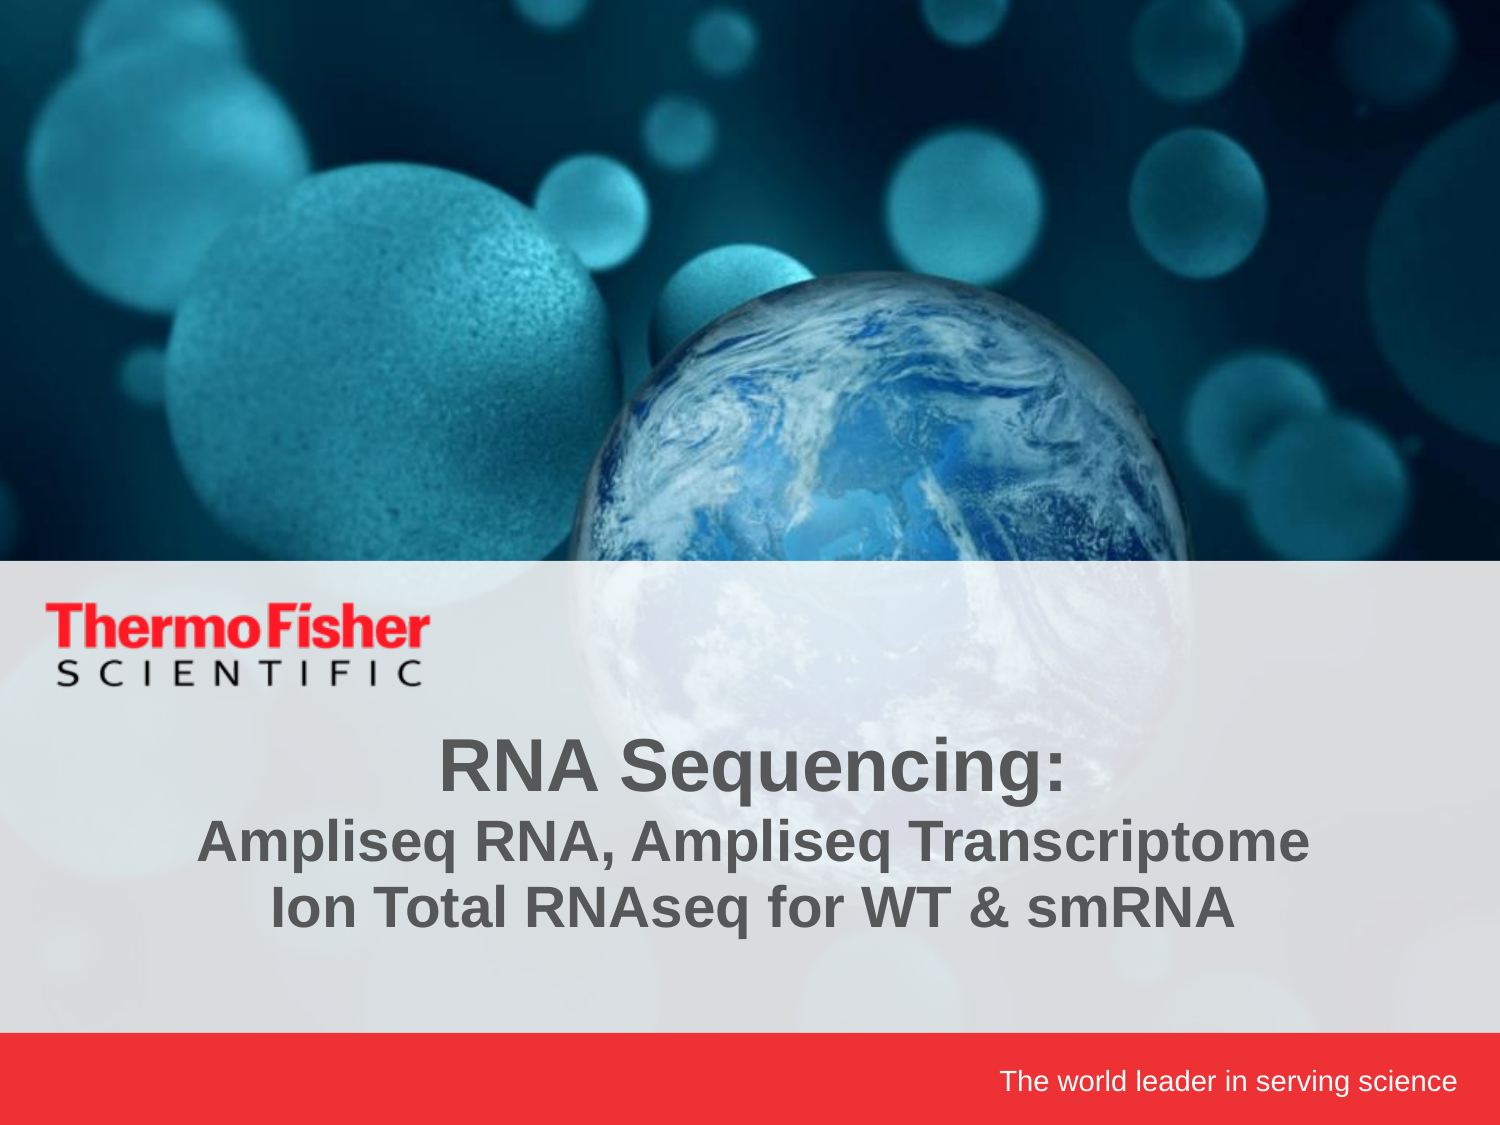

# RNA Sequencing: Ampliseq RNA, Ampliseq Transcriptome Ion Total RNAseq for WT & smRNA